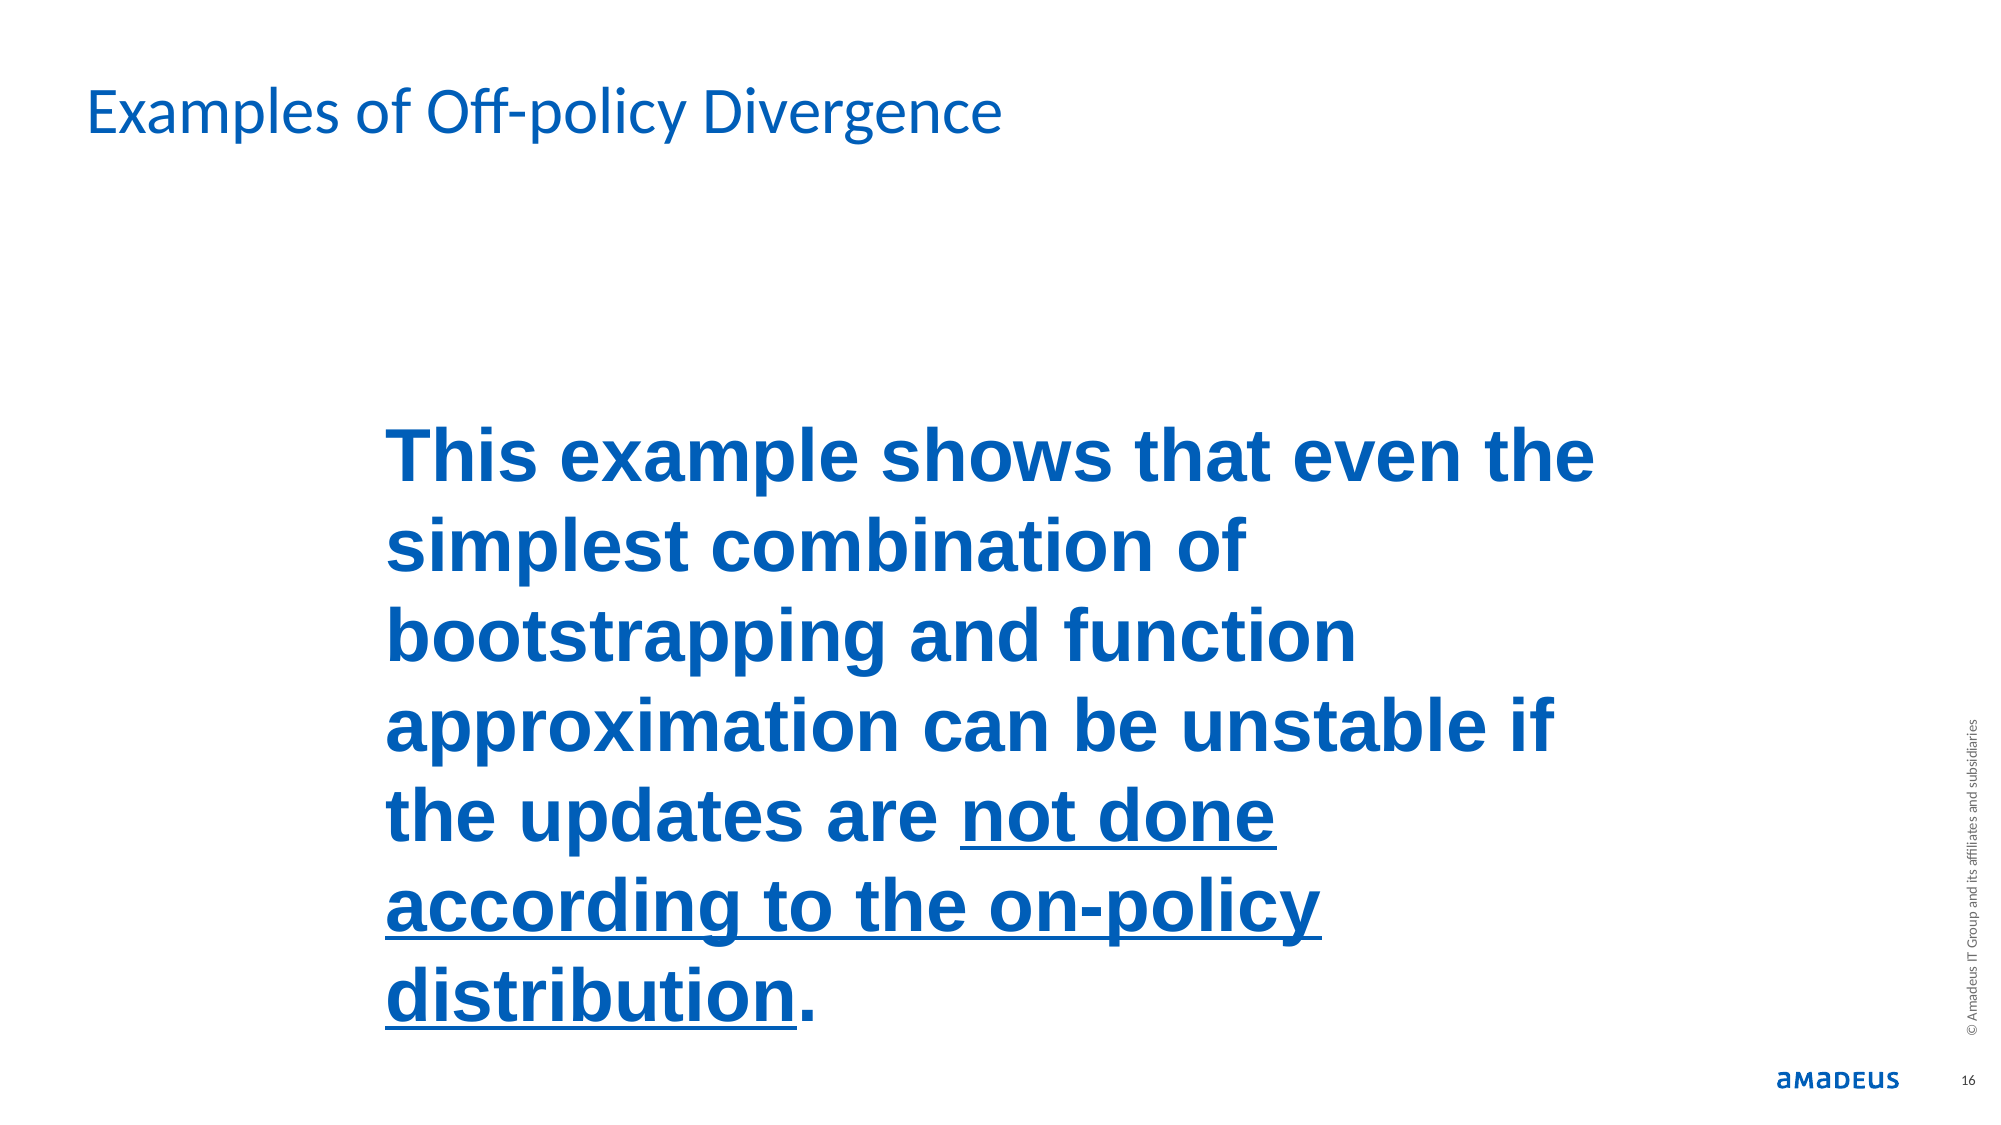

# Examples of Off-policy Divergence
This example shows that even the simplest combination of bootstrapping and function approximation can be unstable if the updates are not done according to the on-policy distribution.
© Amadeus IT Group and its affiliates and subsidiaries
16